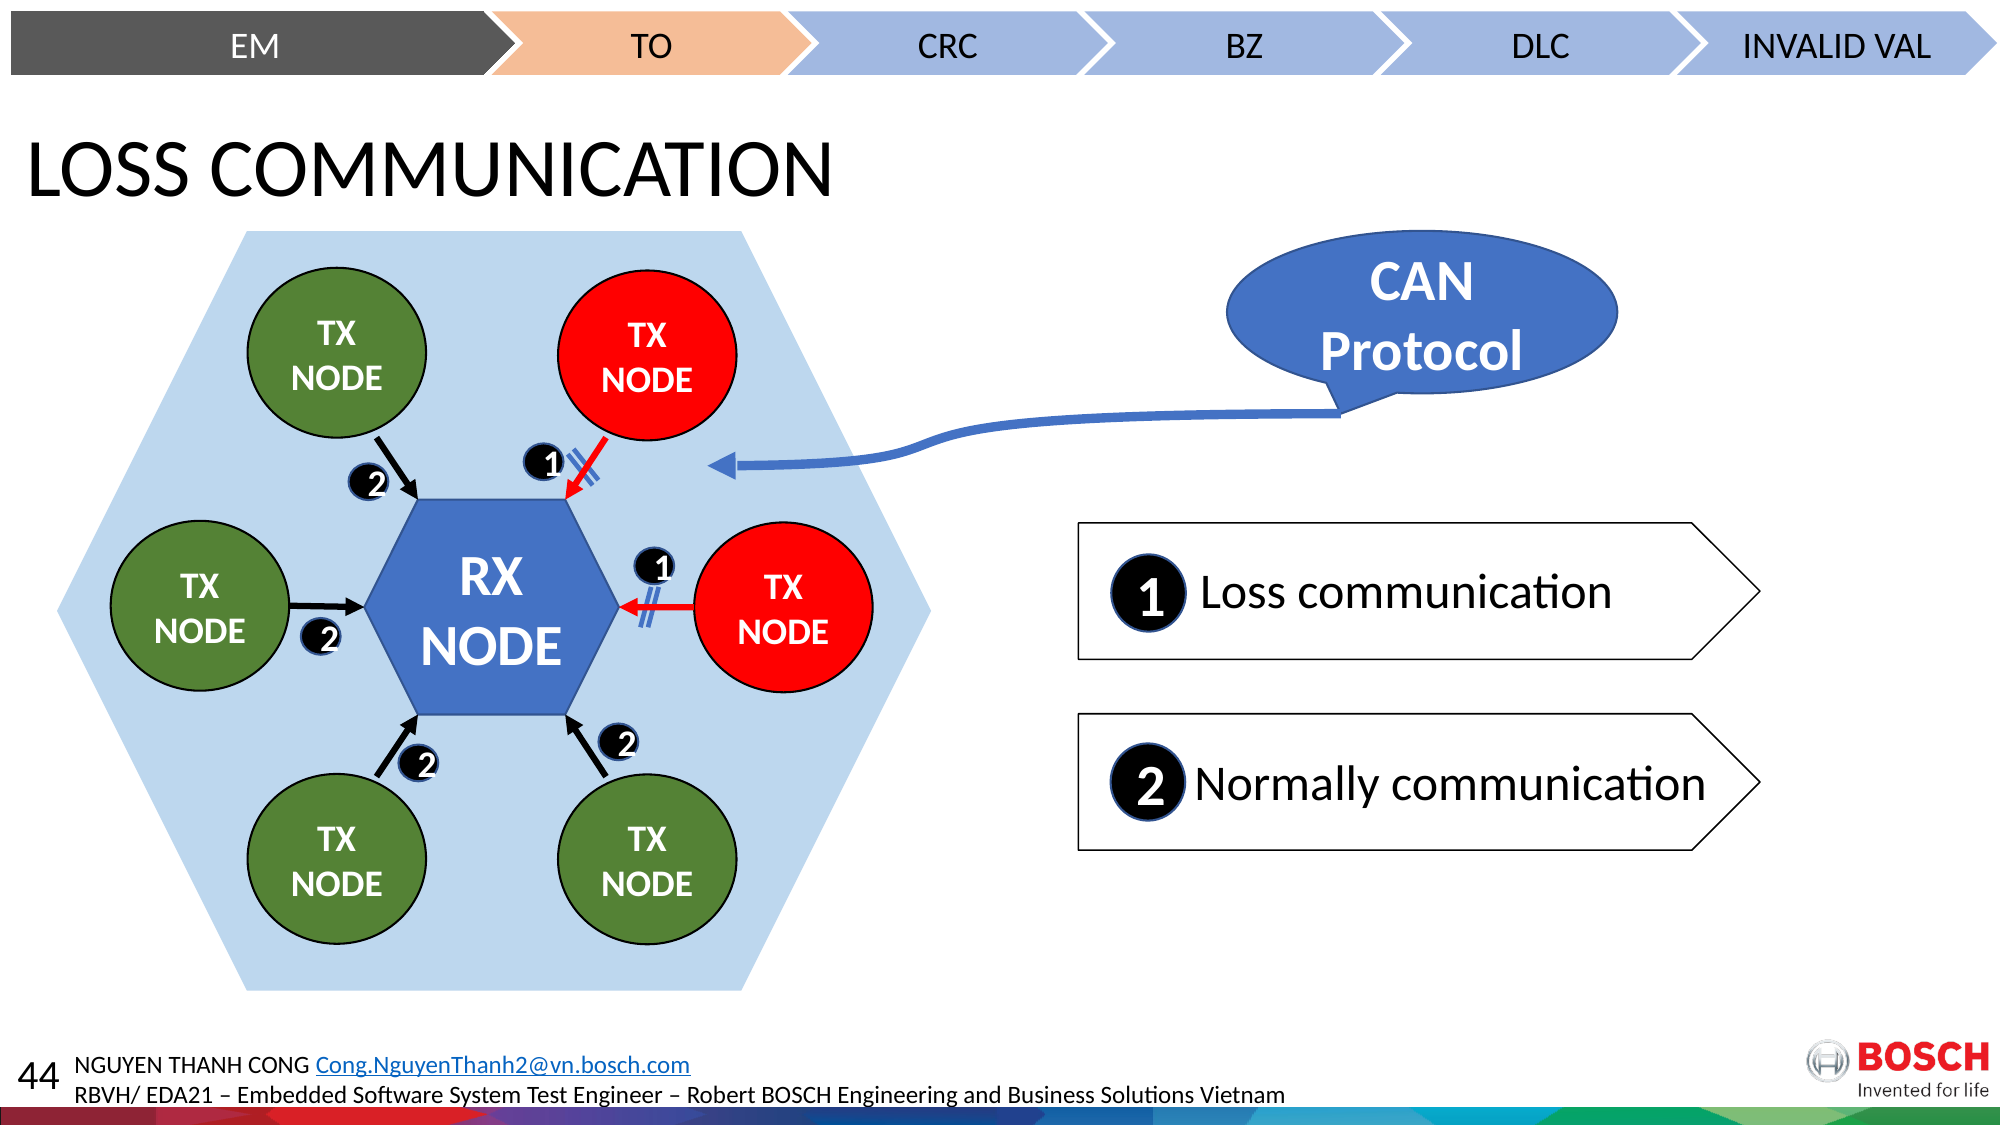

EM
CRC
BZ
DLC
INVALID VAL
TO
# LOSS COMMUNICATION
CAN Protocol

TX NODE
TX NODE
1
2
RX NODE
TX NODE
TX NODE

1
Loss communication
1
2

2
2
Normally communication
2
TX NODE
TX NODE